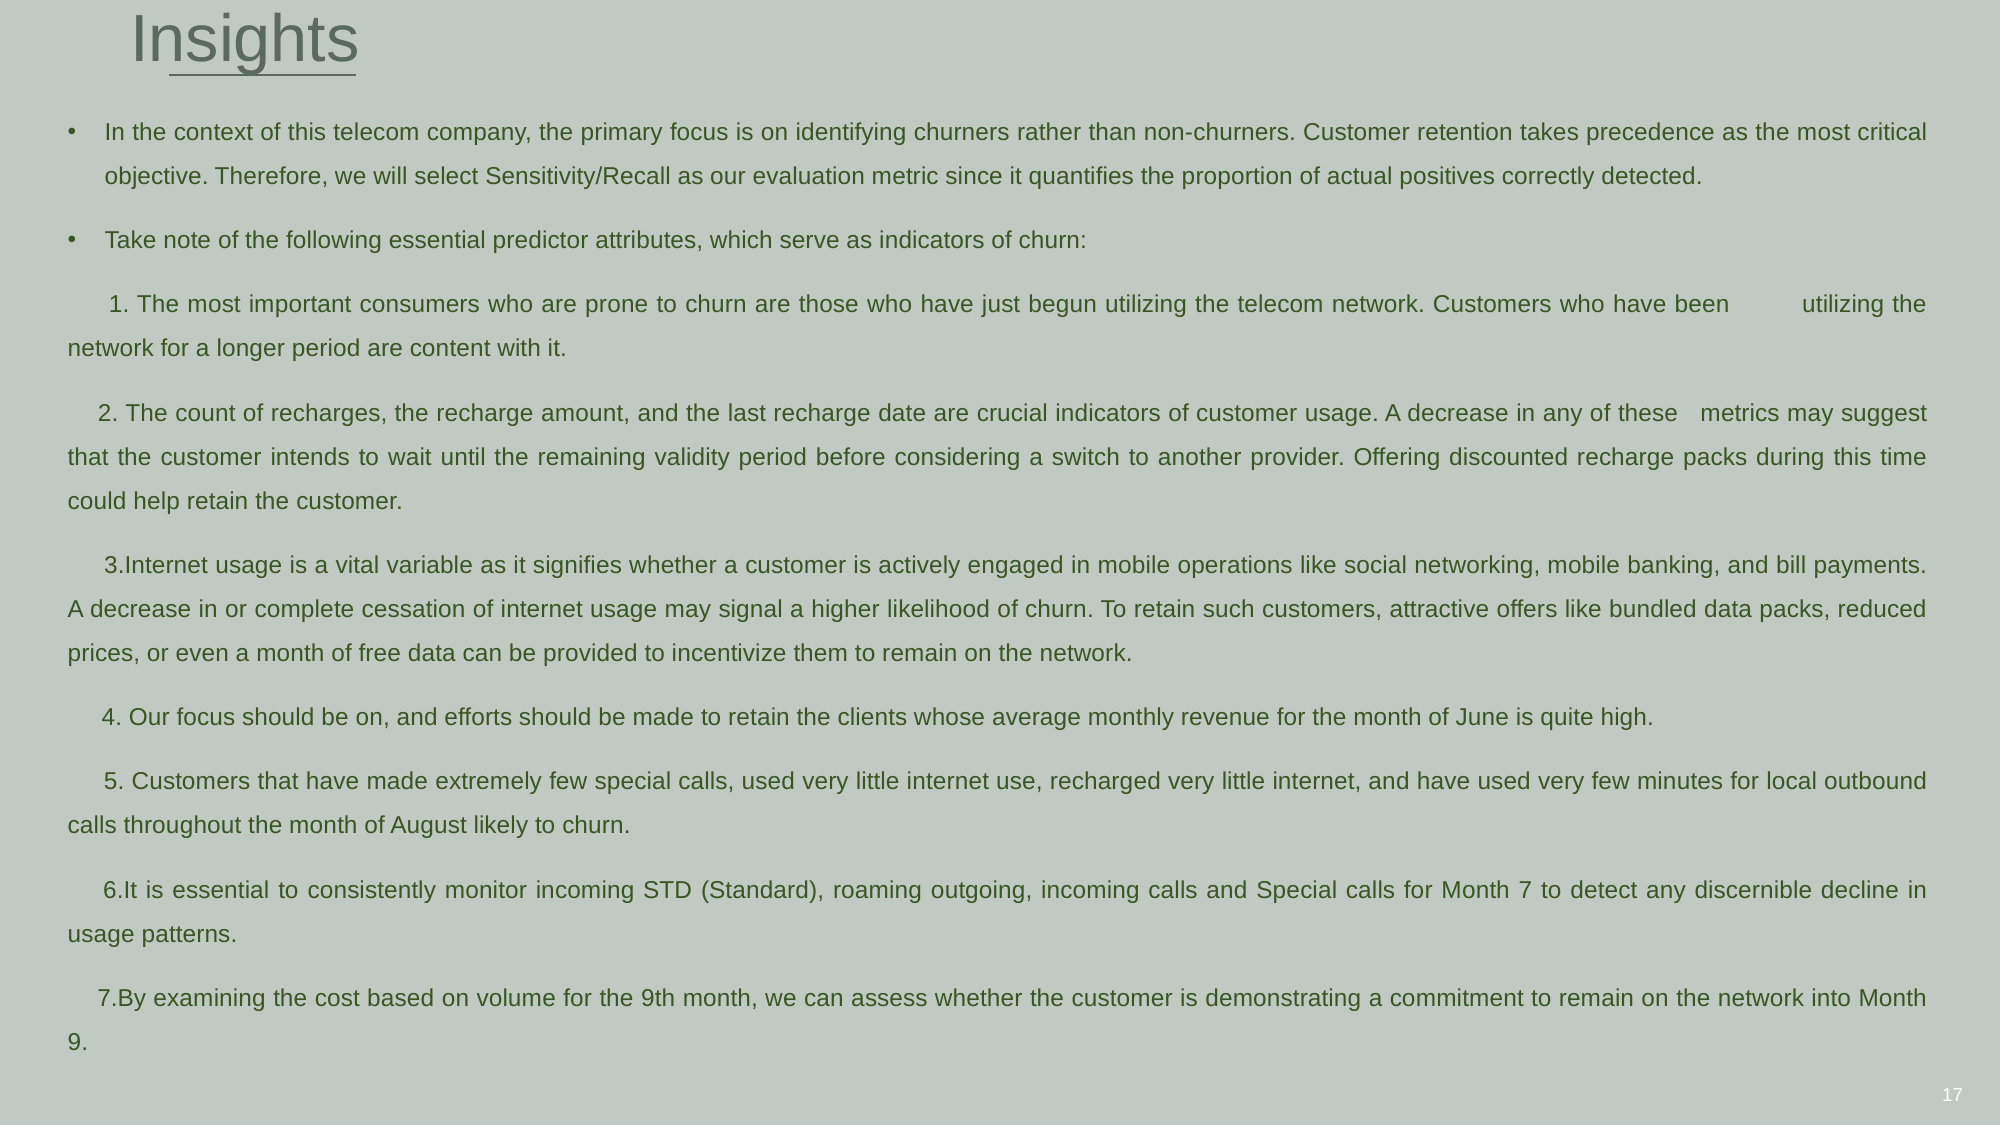

# Insights
In the context of this telecom company, the primary focus is on identifying churners rather than non-churners. Customer retention takes precedence as the most critical objective. Therefore, we will select Sensitivity/Recall as our evaluation metric since it quantifies the proportion of actual positives correctly detected.
Take note of the following essential predictor attributes, which serve as indicators of churn:
     1. The most important consumers who are prone to churn are those who have just begun utilizing the telecom network. Customers who have been         utilizing the network for a longer period are content with it.
    2. The count of recharges, the recharge amount, and the last recharge date are crucial indicators of customer usage. A decrease in any of these   metrics may suggest that the customer intends to wait until the remaining validity period before considering a switch to another provider. Offering discounted recharge packs during this time could help retain the customer.
     3.Internet usage is a vital variable as it signifies whether a customer is actively engaged in mobile operations like social networking, mobile banking, and bill payments. A decrease in or complete cessation of internet usage may signal a higher likelihood of churn. To retain such customers, attractive offers like bundled data packs, reduced prices, or even a month of free data can be provided to incentivize them to remain on the network.
     4. Our focus should be on, and efforts should be made to retain the clients whose average monthly revenue for the month of June is quite high.
     5. Customers that have made extremely few special calls, used very little internet use, recharged very little internet, and have used very few minutes for local outbound calls throughout the month of August likely to churn.
    6.It is essential to consistently monitor incoming STD (Standard), roaming outgoing, incoming calls and Special calls for Month 7 to detect any discernible decline in usage patterns.
    7.By examining the cost based on volume for the 9th month, we can assess whether the customer is demonstrating a commitment to remain on the network into Month 9.

17